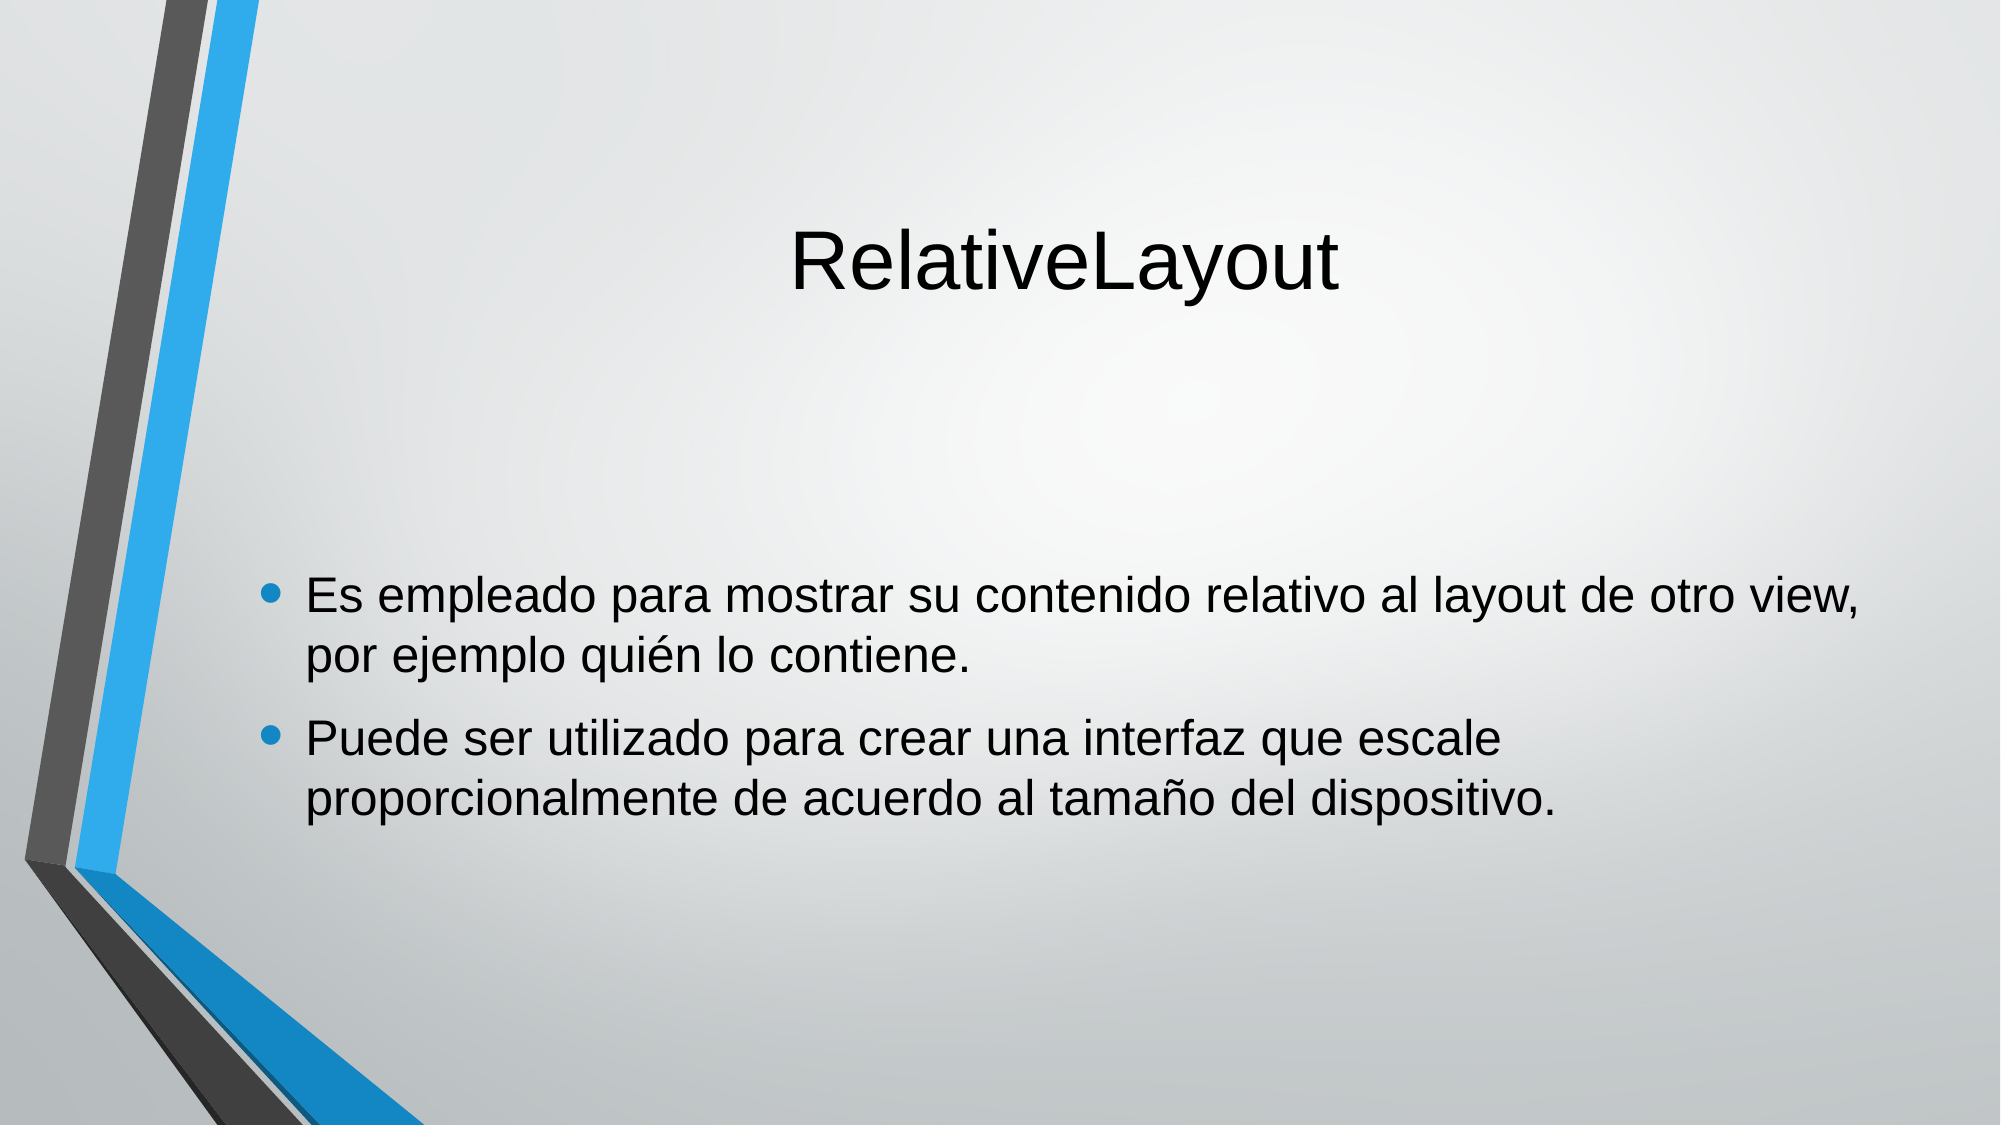

# RelativeLayout
Es empleado para mostrar su contenido relativo al layout de otro view, por ejemplo quién lo contiene.
Puede ser utilizado para crear una interfaz que escale proporcionalmente de acuerdo al tamaño del dispositivo.